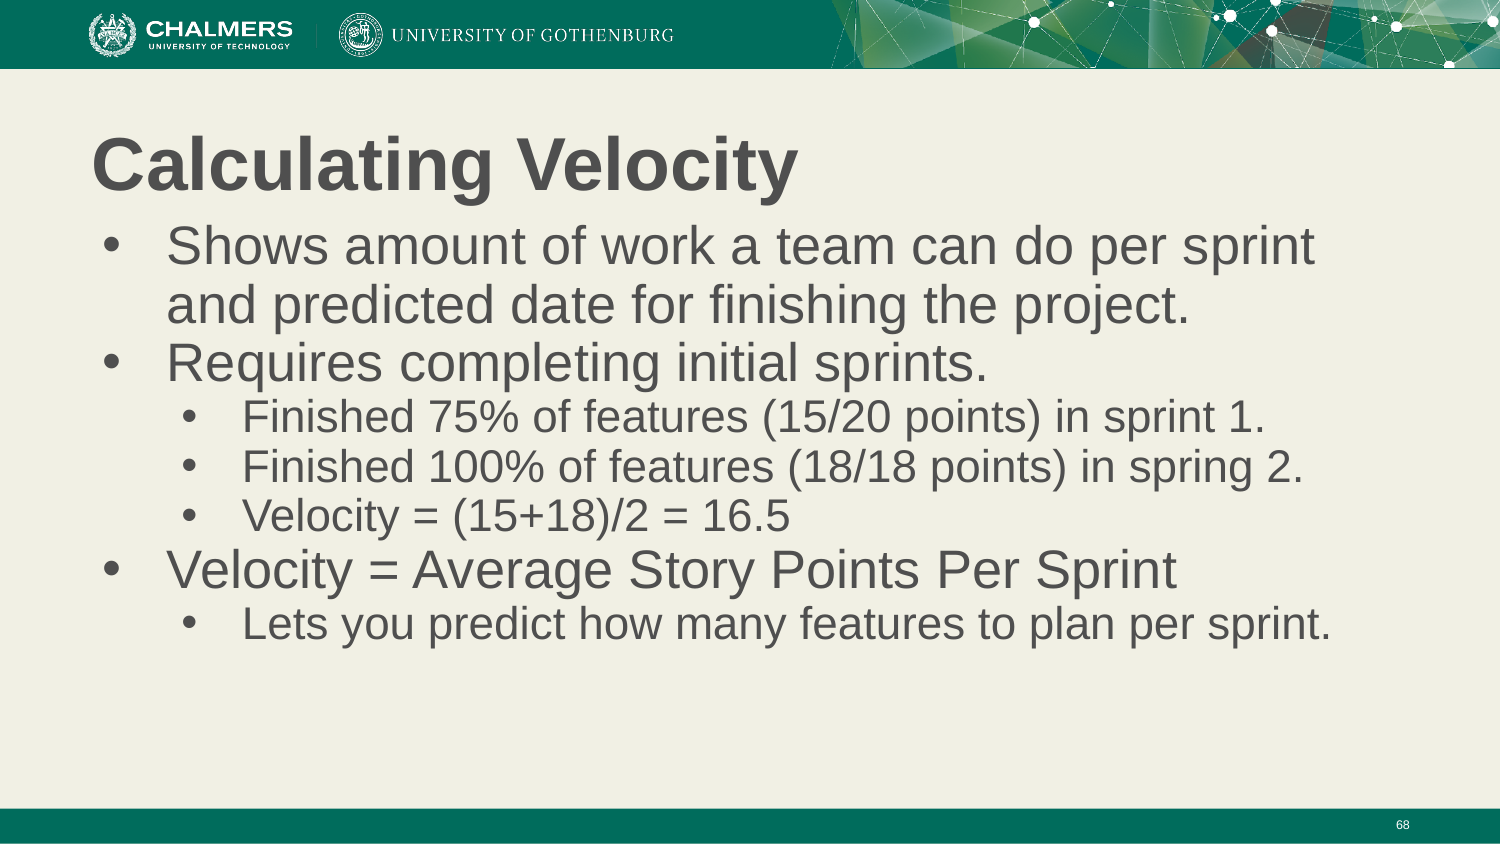

# Calculating Velocity
Shows amount of work a team can do per sprint and predicted date for finishing the project.
Requires completing initial sprints.
Finished 75% of features (15/20 points) in sprint 1.
Finished 100% of features (18/18 points) in spring 2.
Velocity = (15+18)/2 = 16.5
Velocity = Average Story Points Per Sprint
Lets you predict how many features to plan per sprint.
68